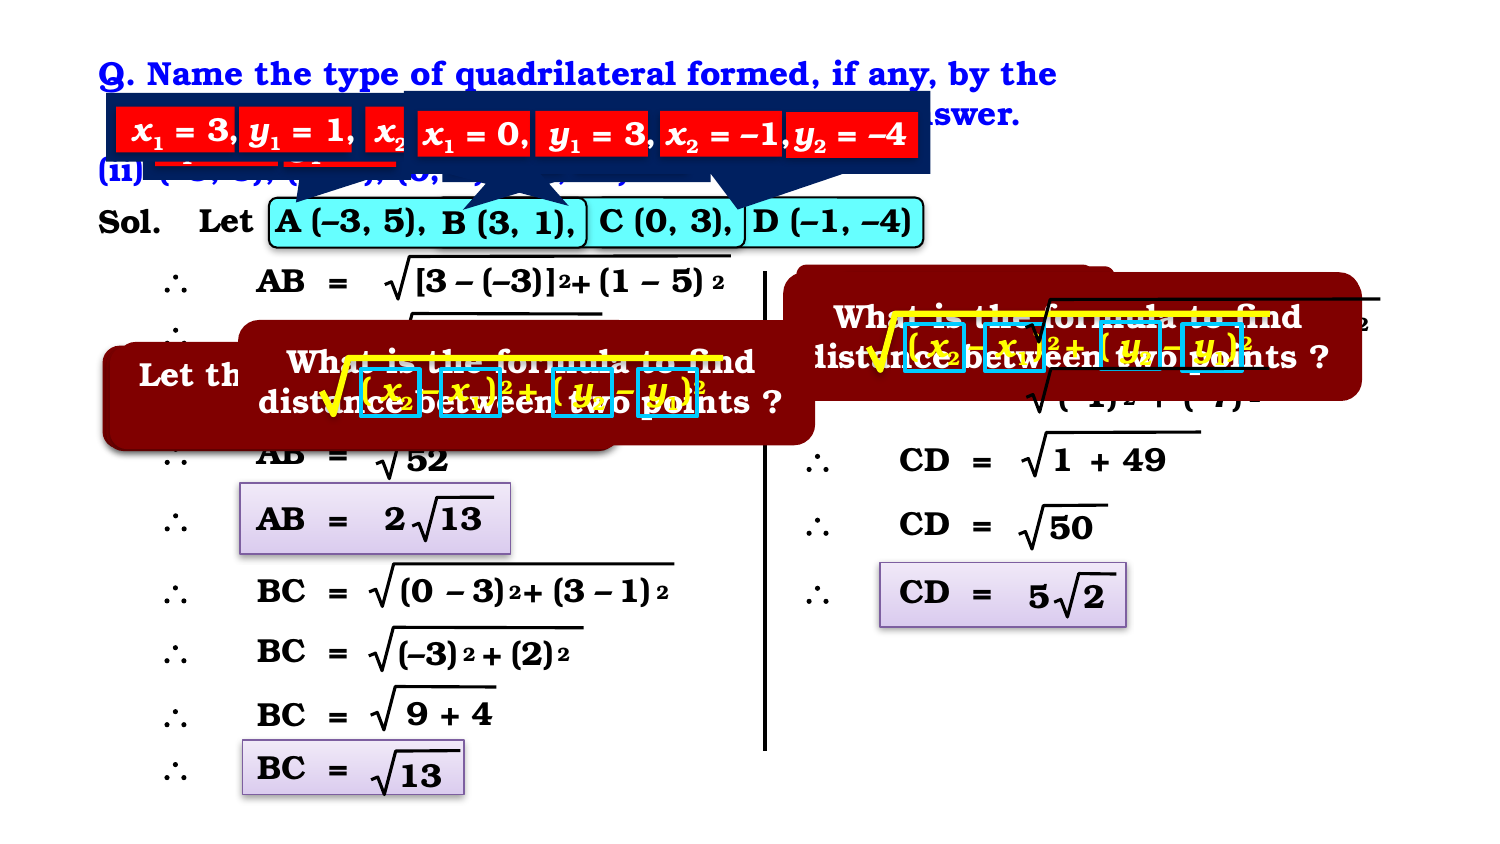

Q. Name the type of quadrilateral formed, if any, by the
    following points, and give reasons for your Answer.

x1 = 3,
y1 = 1,
x2 = 0,
y2 = 3
x1 = 0,
y1 = 3,
x2 = –1,
y2 = –4

x1 = –3,
y1 = 5,
x2 = 3,
y2 = 1,

(ii)
(–3, 5), (3, 1), (0, 3), (–1, –4)
Let  A (–3, 5),
C (0, 3),
D (–1, –4)
Sol.
B (3, 1),

∴	 AB  =
[3
–
(–3)
]
(1
–
 5)
+

2
2

Let us find BC

Let us find AB

Let us find CD

Let the coordinates of D be (x2, y2).

Let the coordinates of C be (x1, y1).

What is the formula to find distance between two points ?
What is the formula to find distance between two points ?
∴	 CD  =
(–1
–
0)
+
(– 4
 –
3)

2
2
∴	 AB  =

(
x2
–
x1
)
+
(
y2
–
y1
)
2
2

6
(–4)

(
x2
–
x1
)
+
(
y2
–
y1
)
2
2
+
2

2

What is the formula to find distance between two points ?

Let the coordinates of B be (x1, y1).

Let the coordinates of A be (x1, y1).

Let the coordinates of C be (x2, y2).

Let the coordinates of B be (x2, y2).

(
x2
–
x1
)
+
(
y2
–
y1
)
2
2
∴	 CD  =
(–1)
+
(–7)

2
36
+
16
∴	 AB  =
2

∴	 AB  =
∴	 CD  =
1
+
49
52

∴	 AB  =
2
13
∴	 CD  =

50

(0
–
3)
+
(3
–
1)
∴	 BC  =

∴	 CD  =

5
2
2
2

∴	 BC  =
(–3)
+
(2)

2
2
9
+
4
∴	 BC  =

∴	 BC  =

13